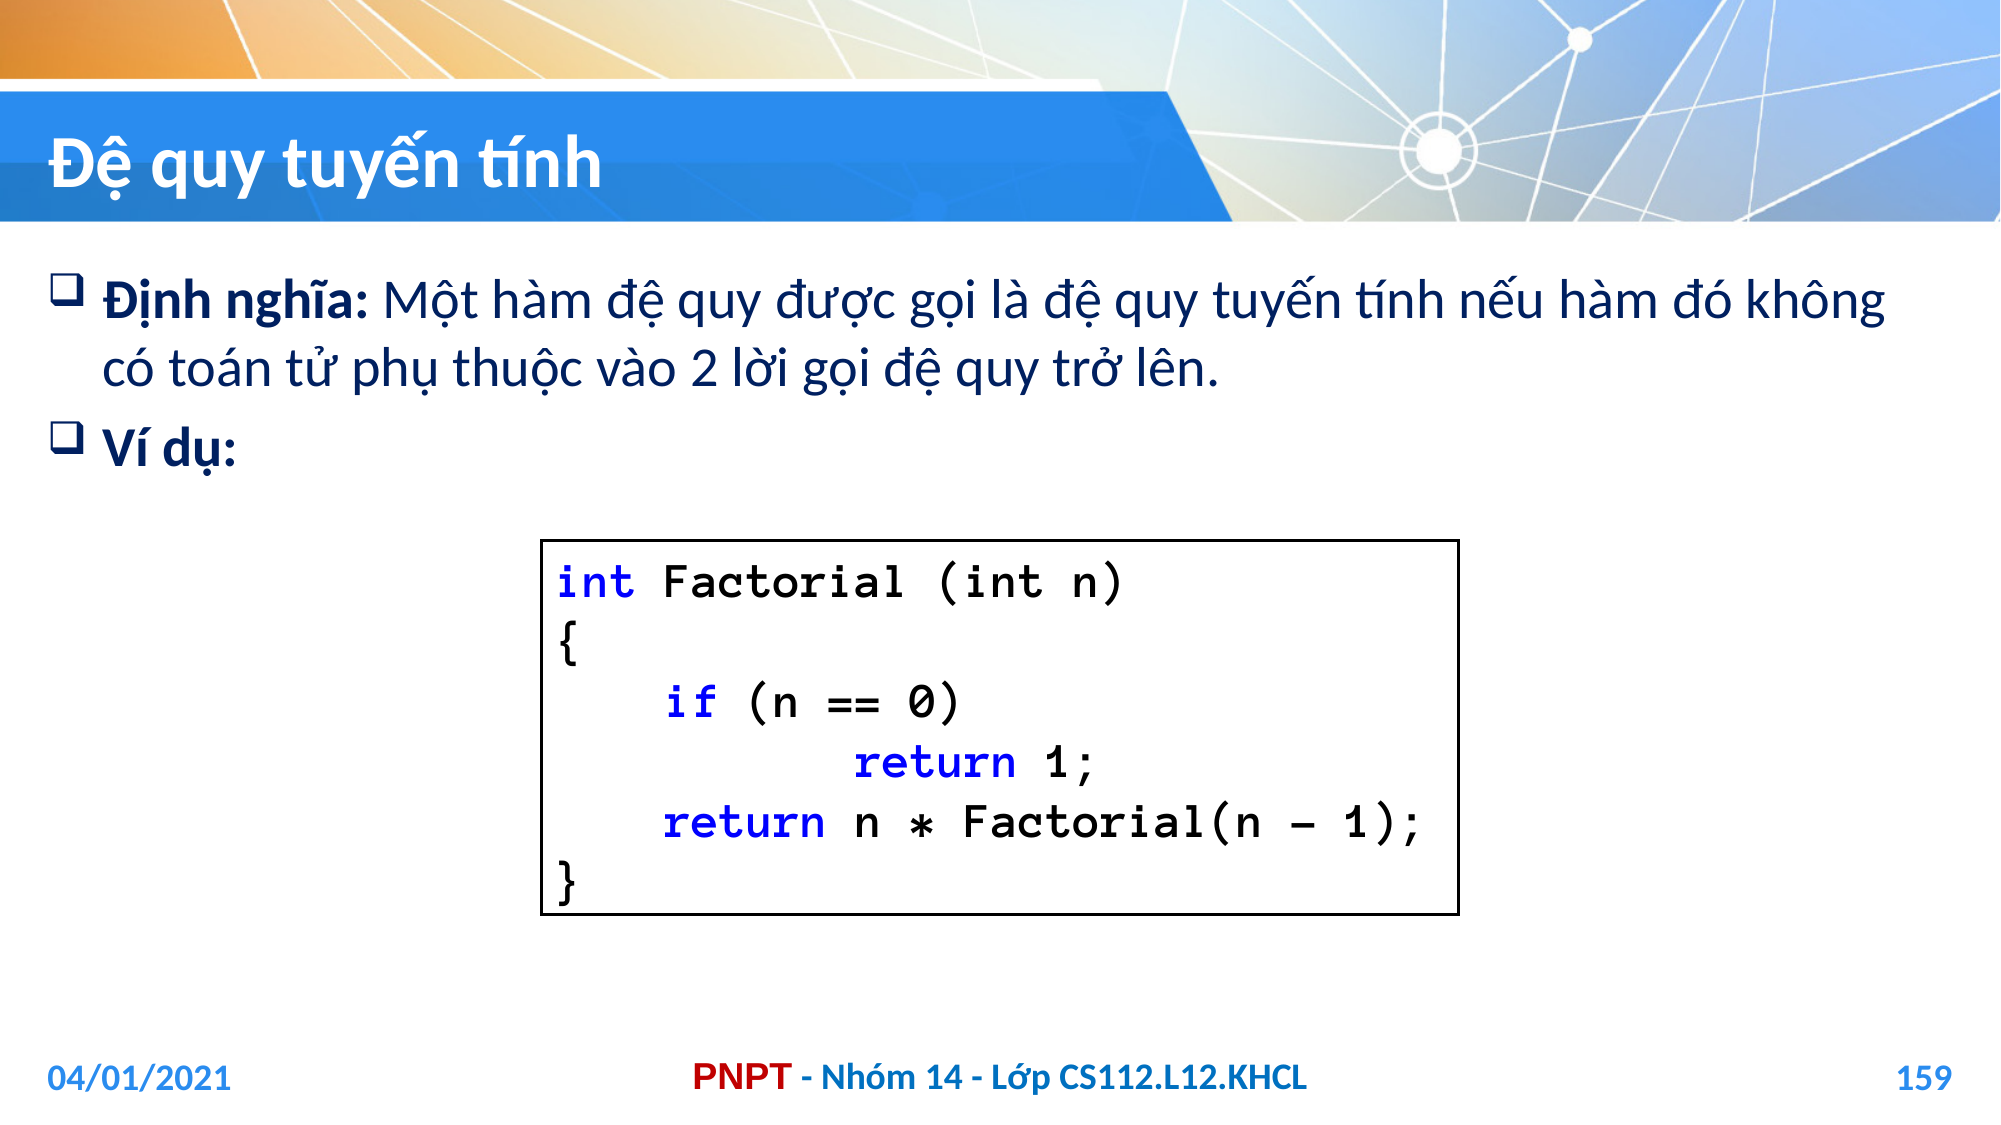

# Đệ quy tuyến tính
Định nghĩa: Một hàm đệ quy được gọi là đệ quy tuyến tính nếu hàm đó không có toán tử phụ thuộc vào 2 lời gọi đệ quy trở lên.
Ví dụ:
int Factorial (int n)
{
    if (n == 0)
		return 1;
    return n * Factorial(n – 1);
}
04/01/2021
159